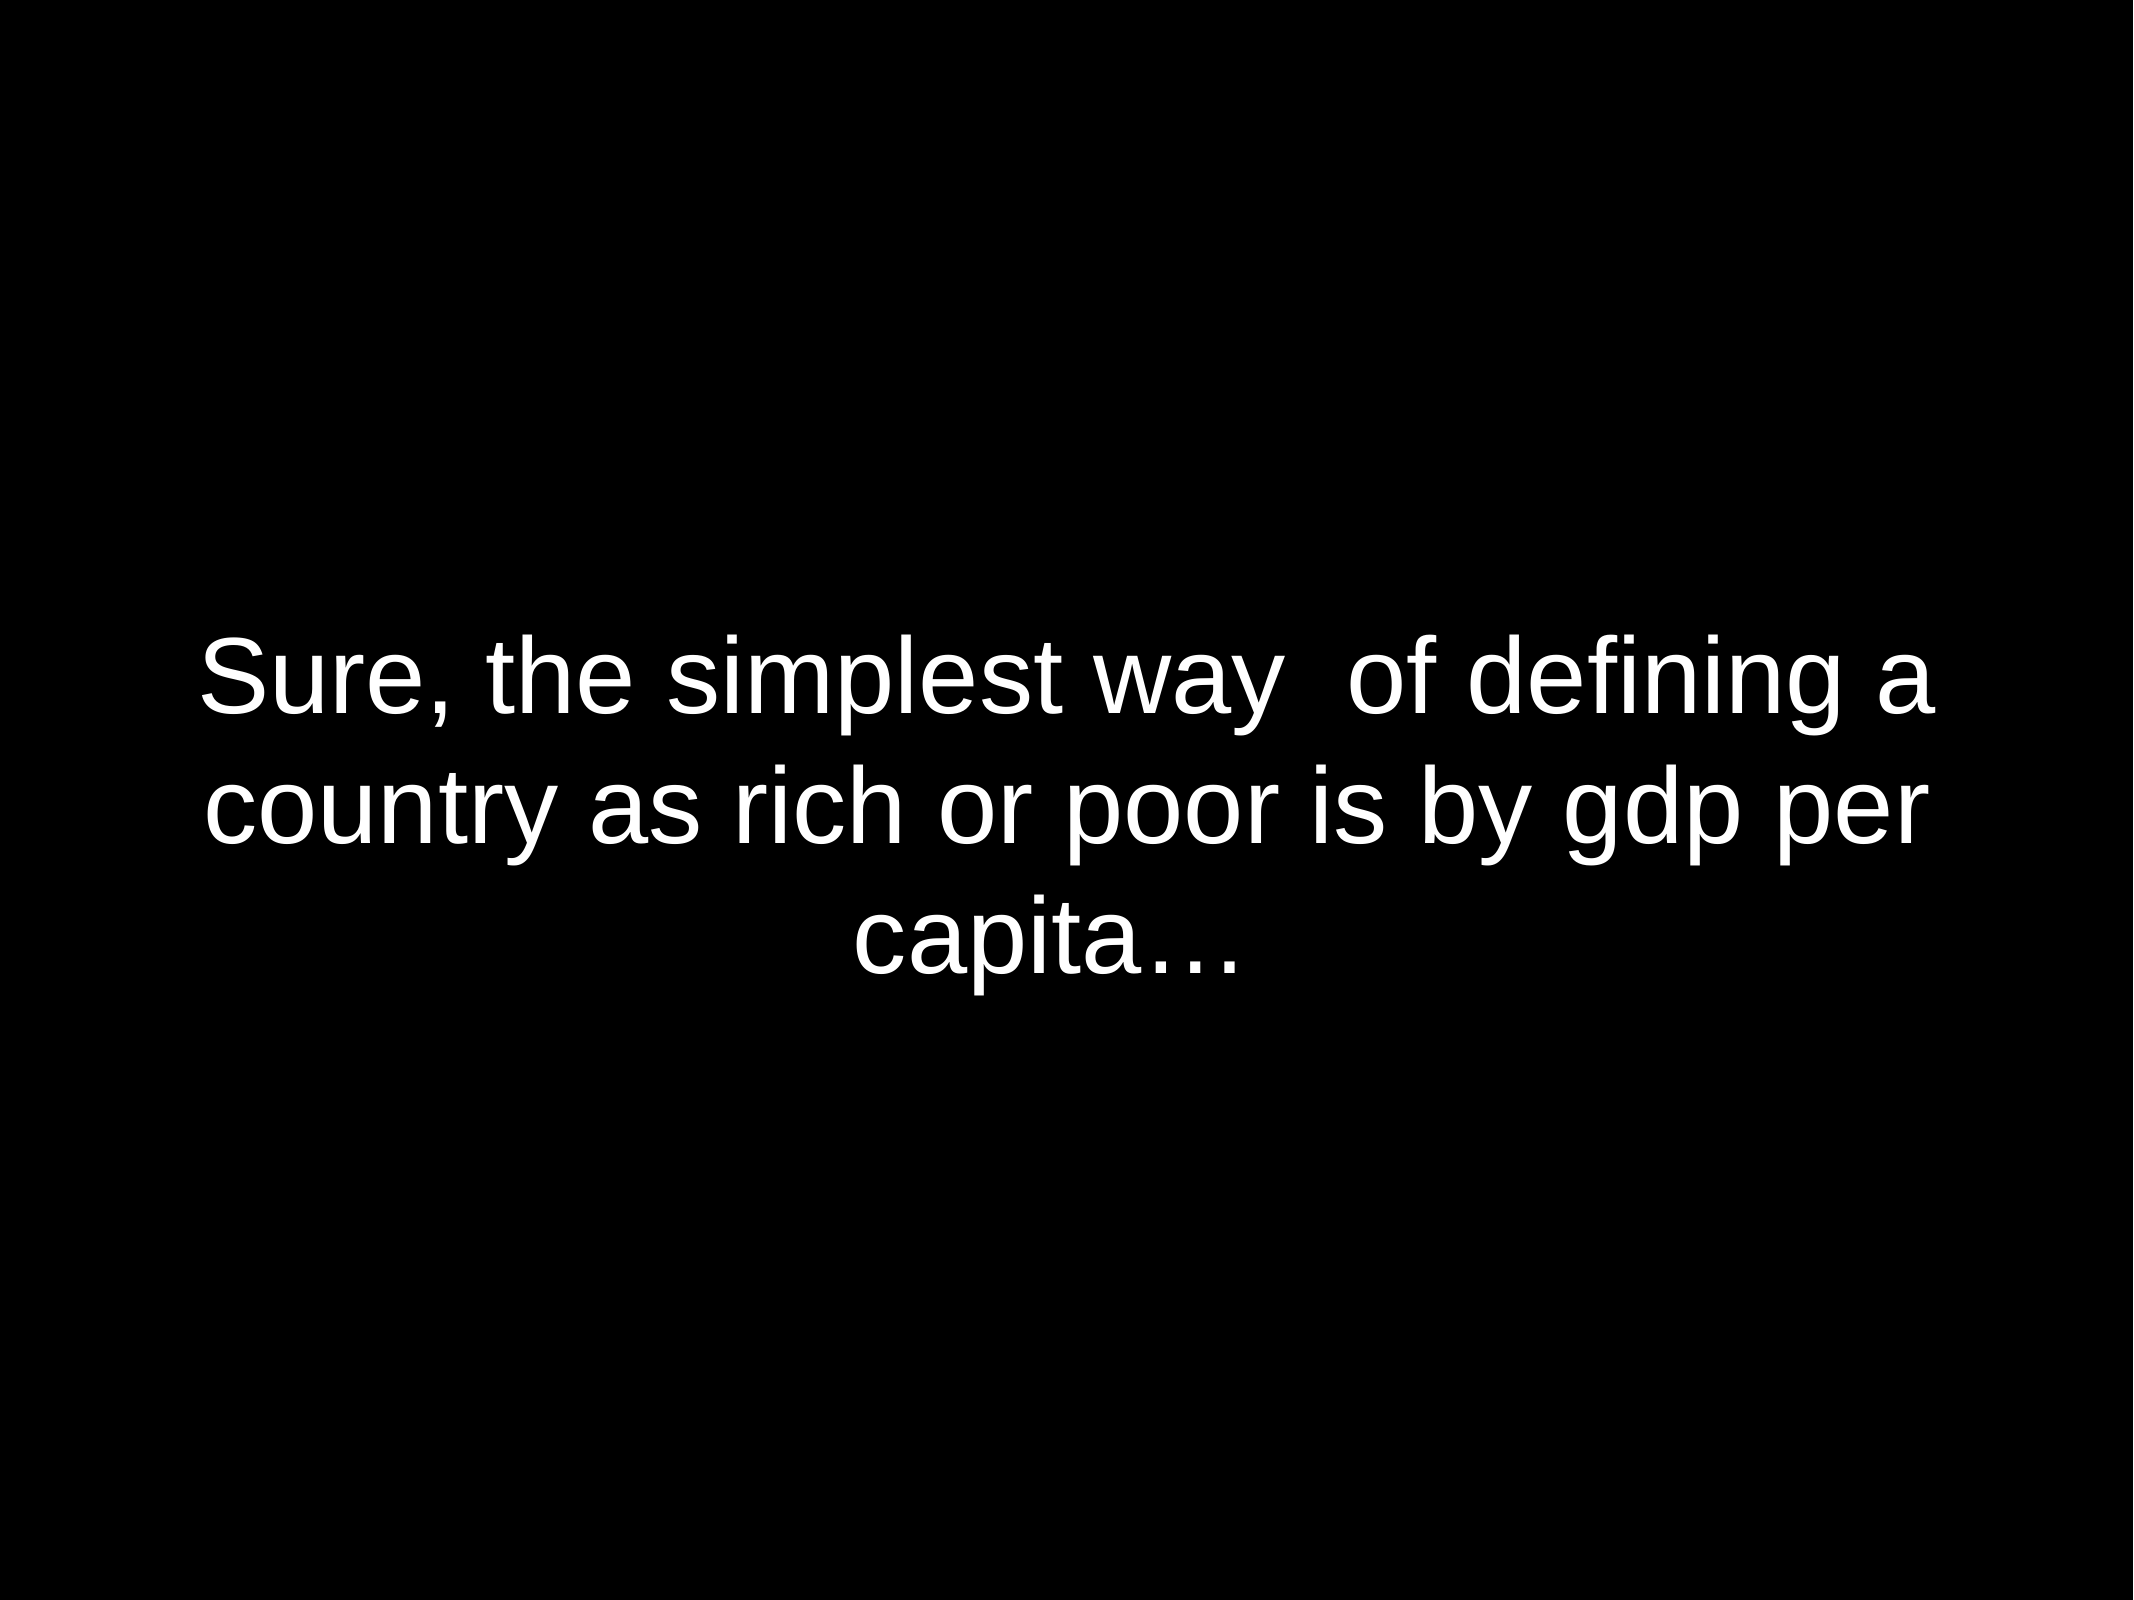

Sure, the simplest way  of defining a country as rich or poor is by gdp per capita…